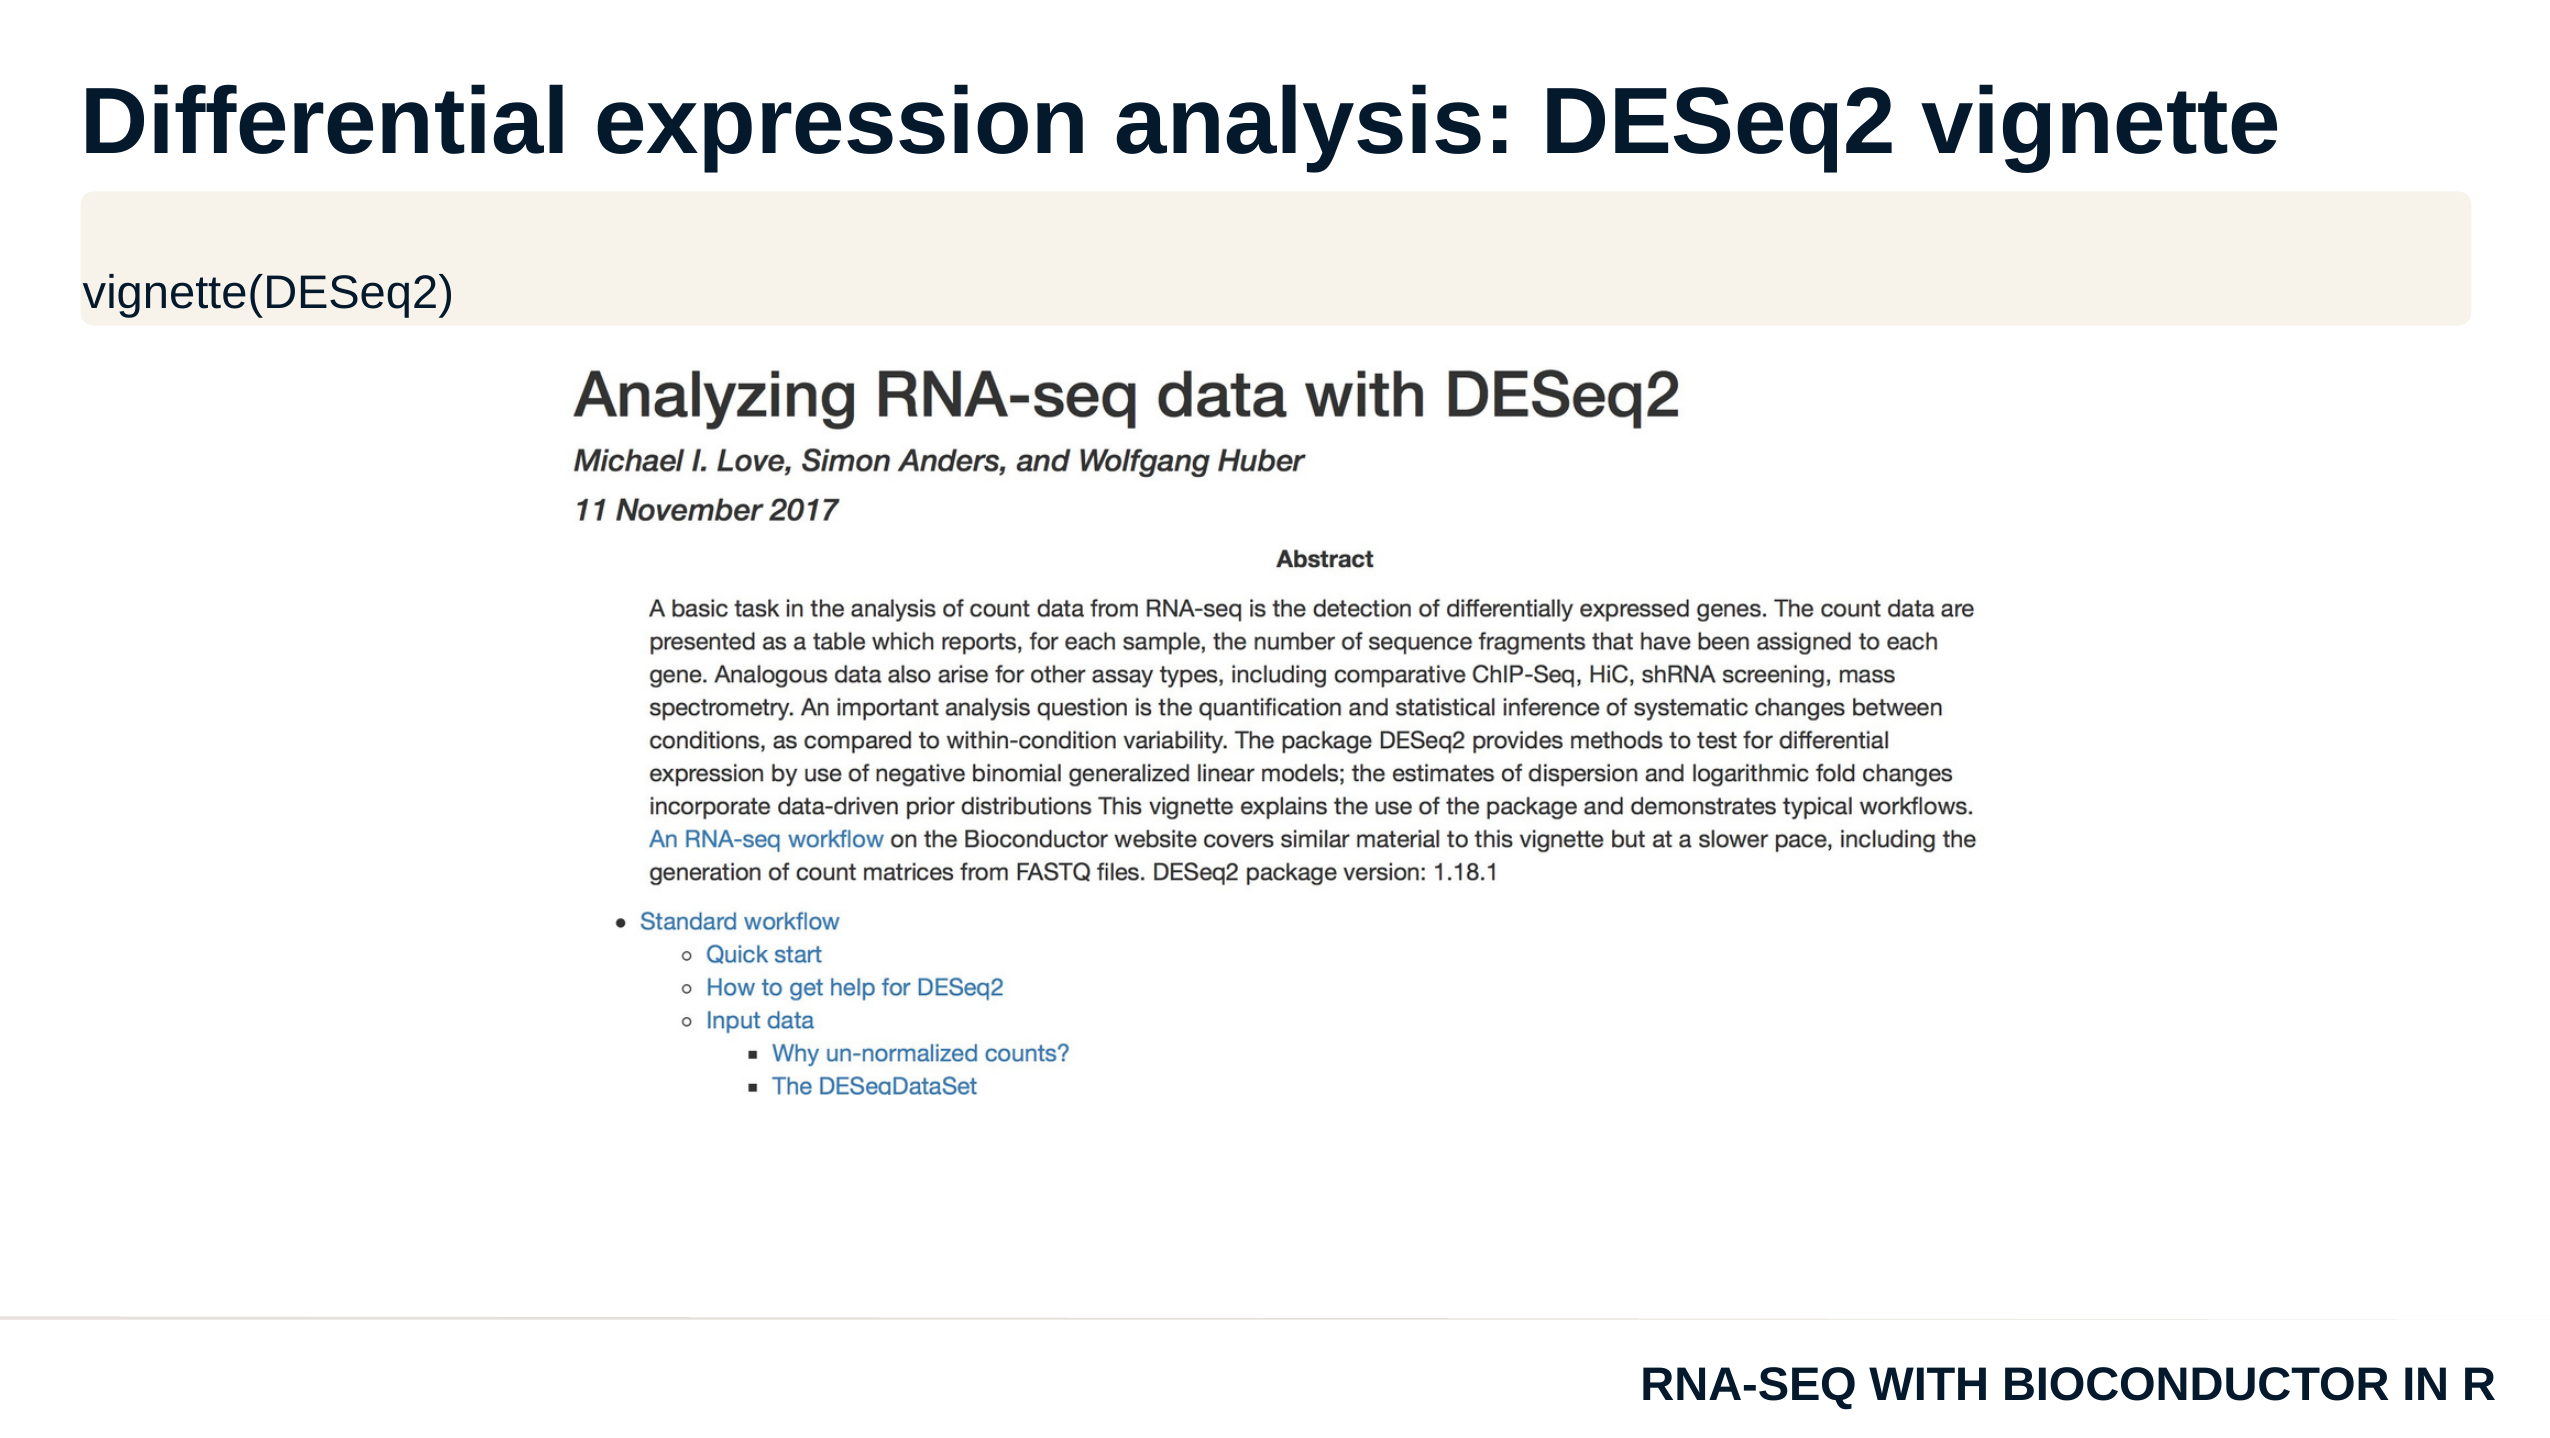

Differential expression analysis: DESeq2 vignette
vignette(DESeq2)

RNA-SEQ WITH BIOCONDUCTOR IN R